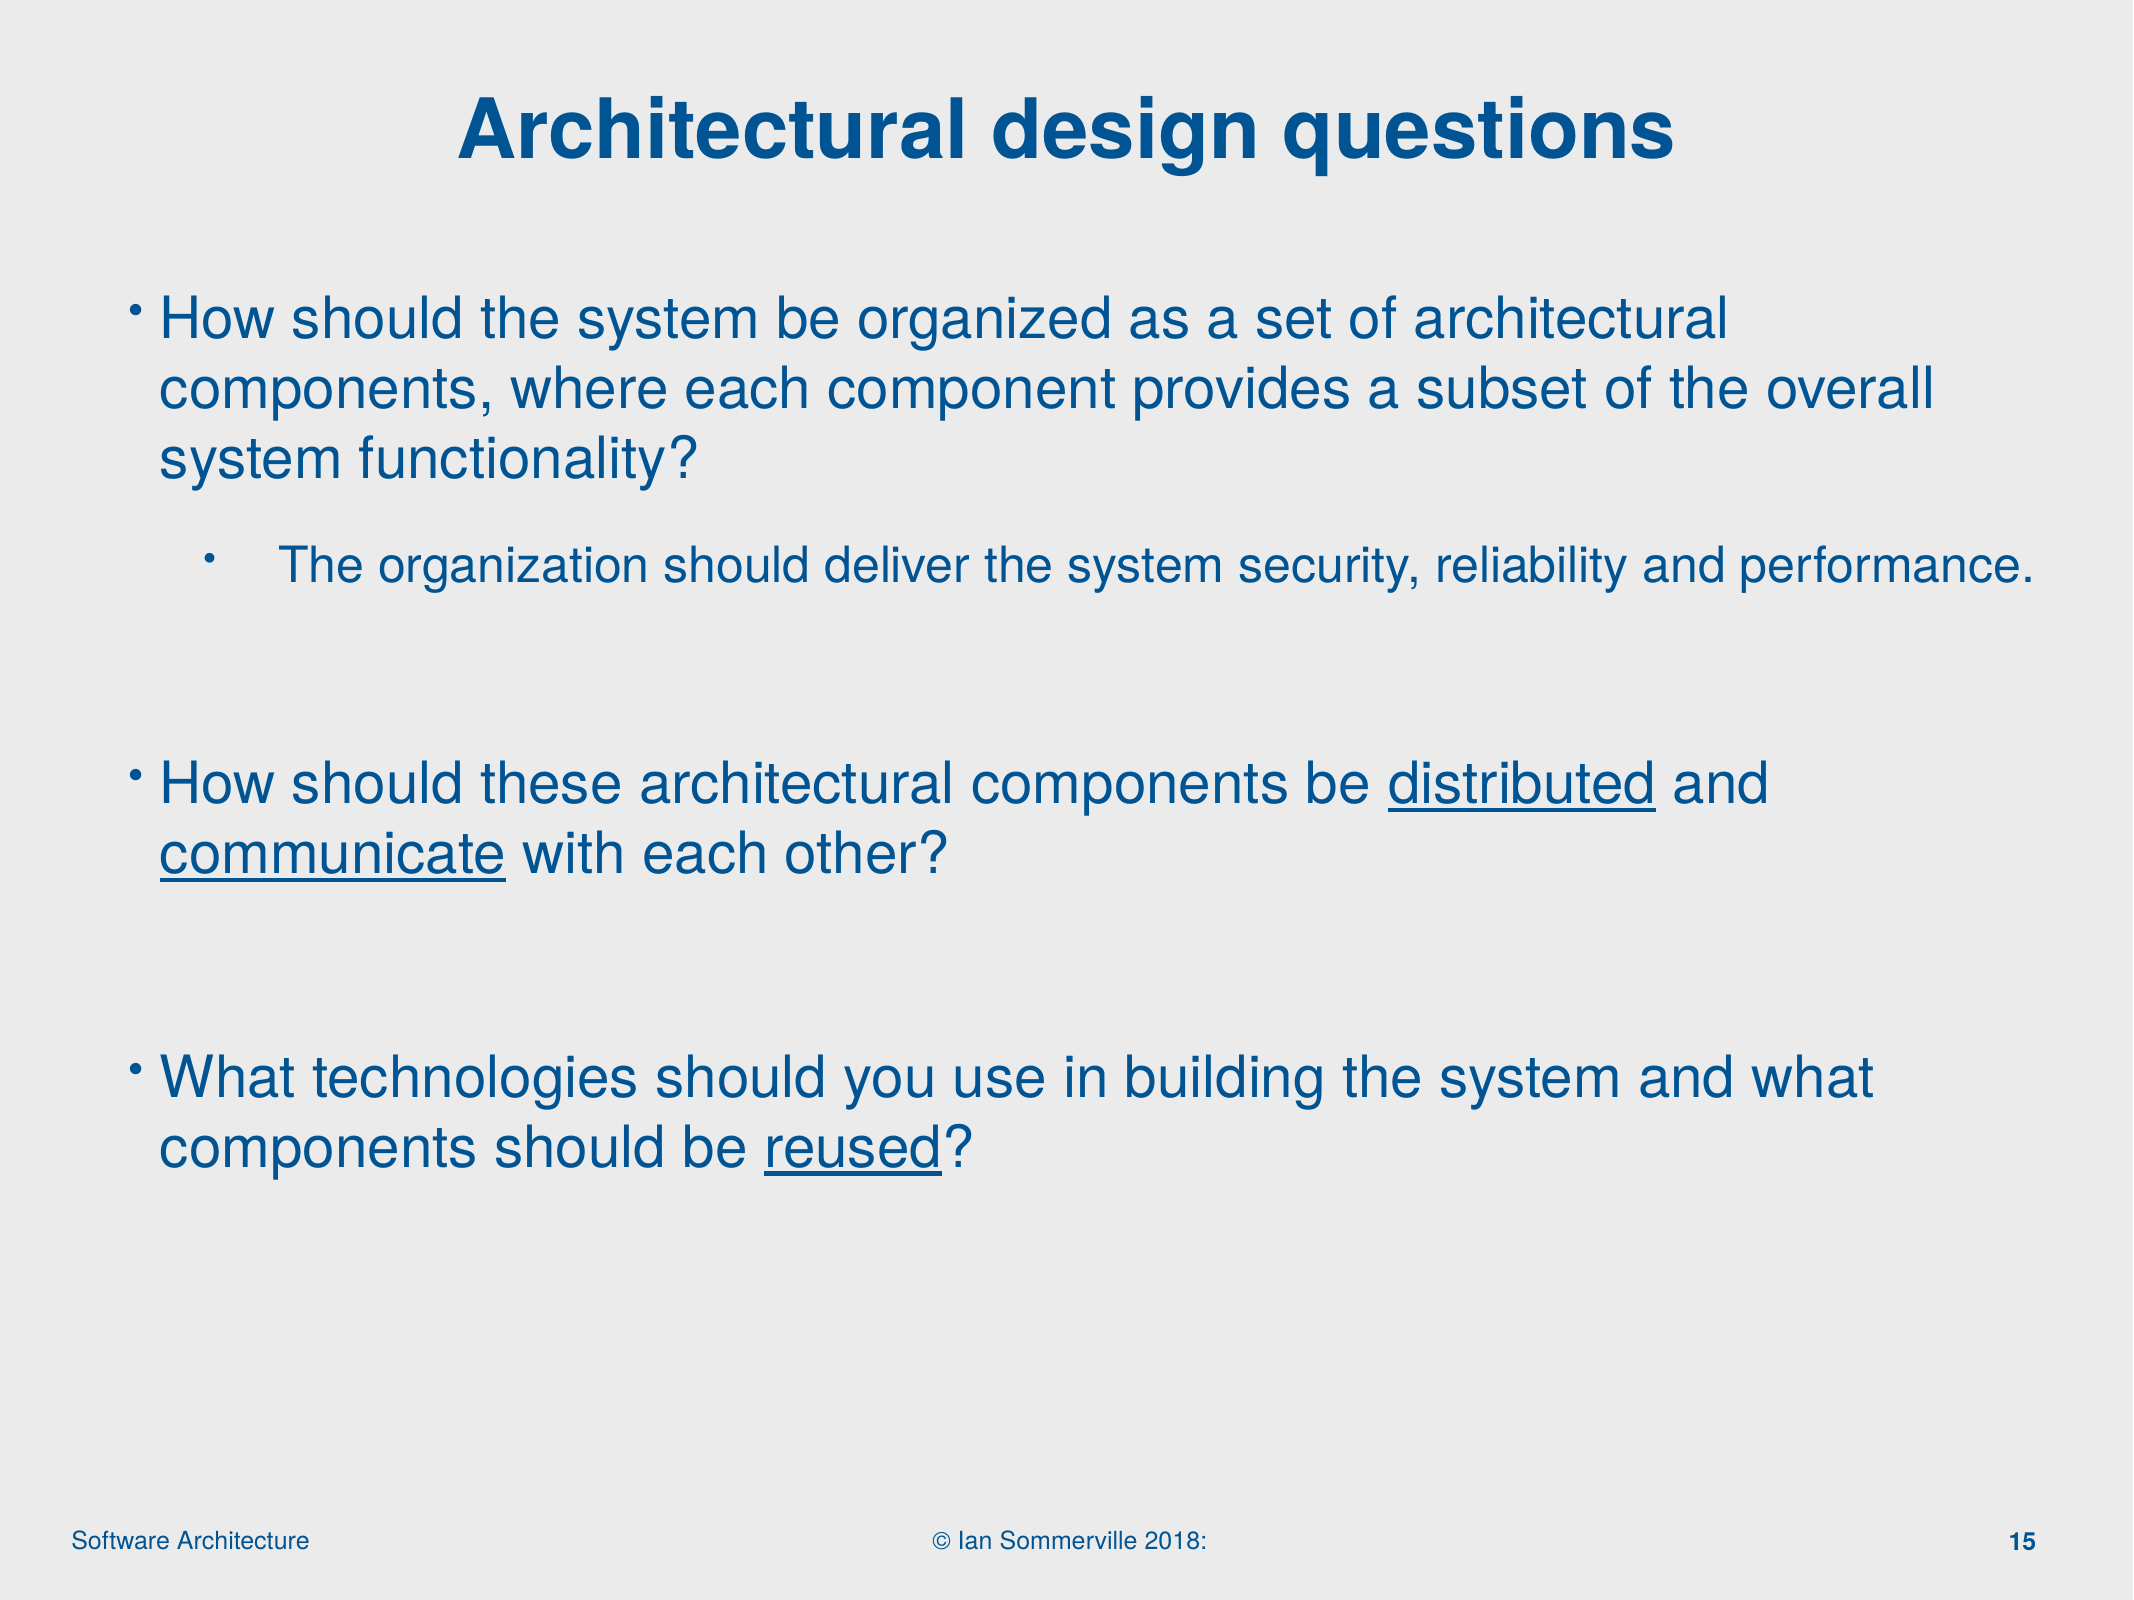

# Architectural design questions
How should the system be organized as a set of architectural components, where each component provides a subset of the overall system functionality?
The organization should deliver the system security, reliability and performance.

How should these architectural components be distributed and communicate with each other?

What technologies should you use in building the system and what components should be reused?
15